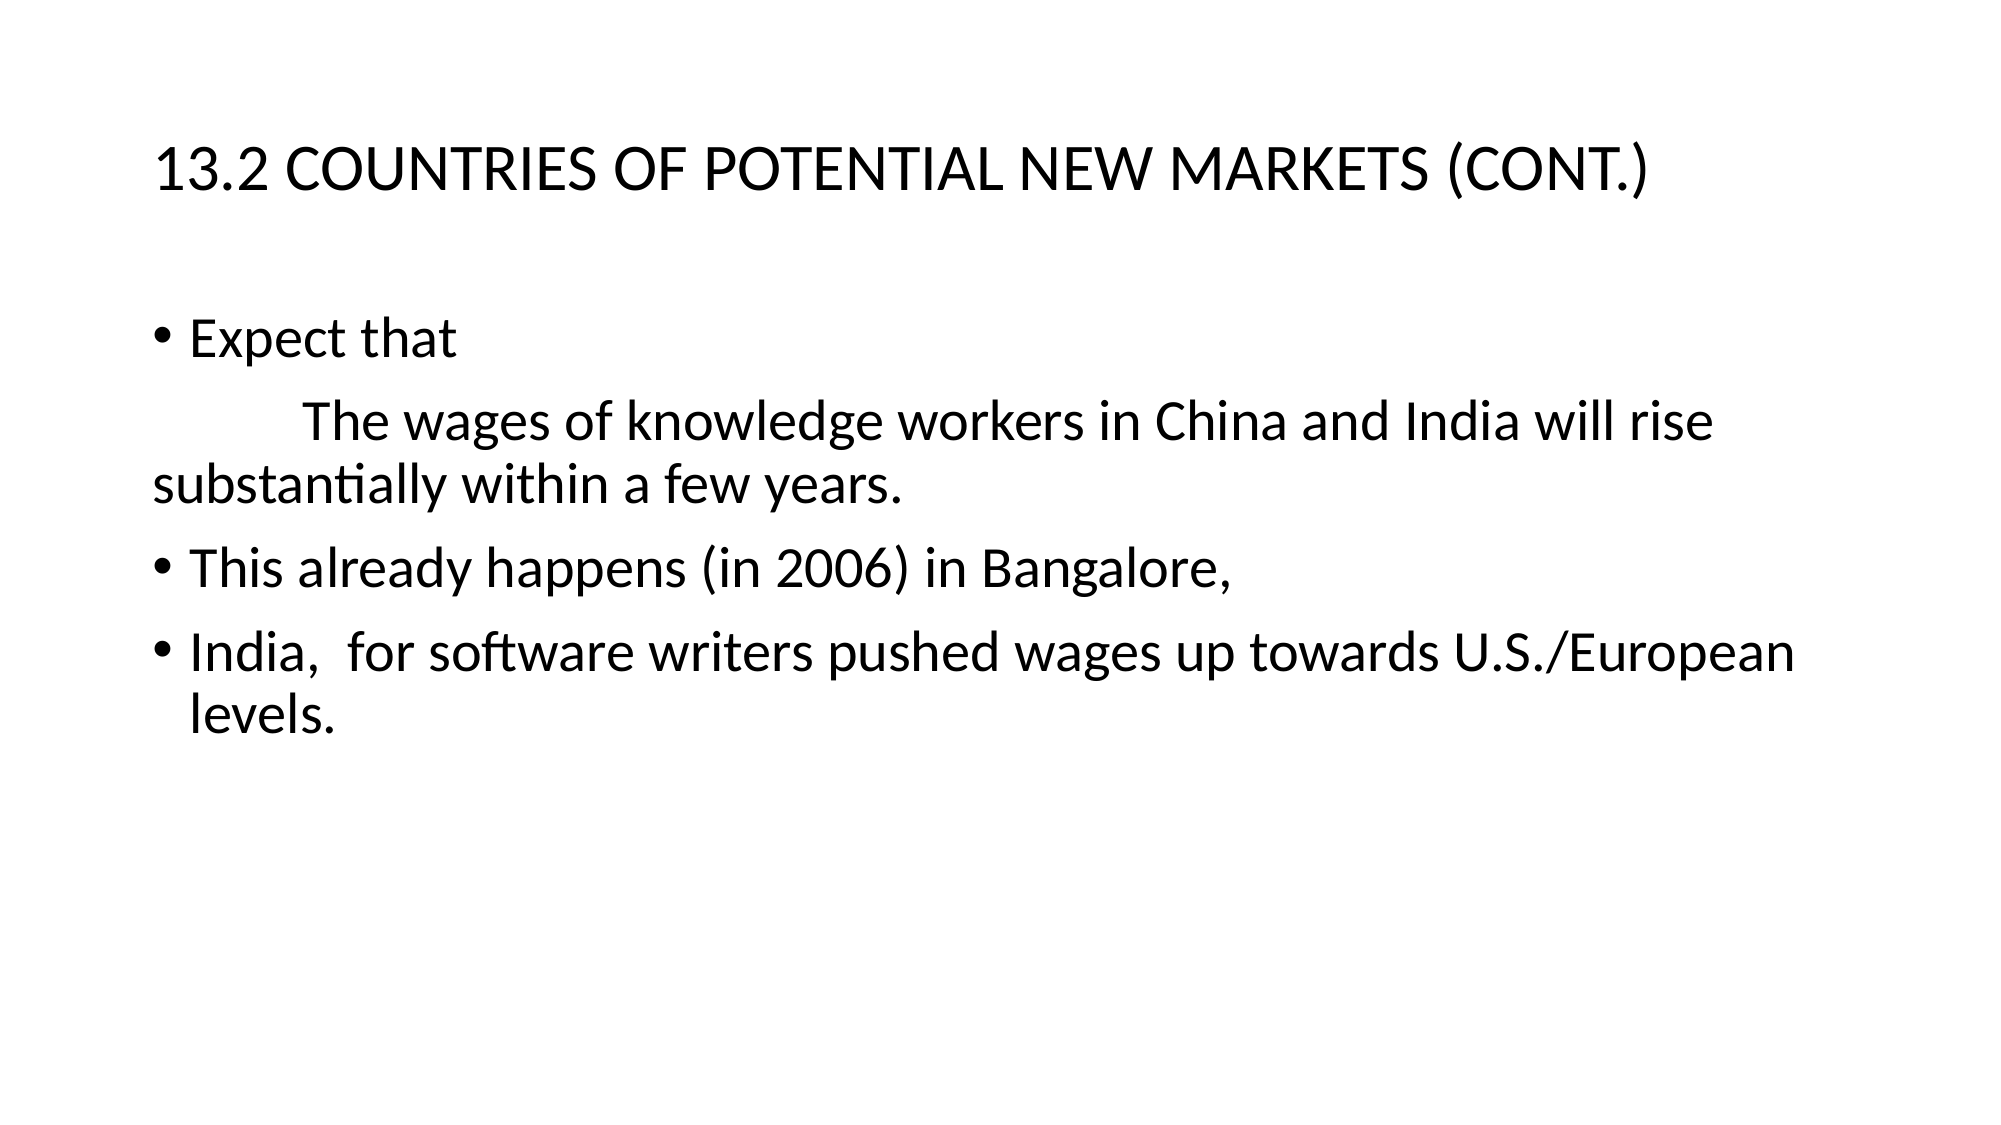

# 13.2 COUNTRIES OF POTENTIAL NEW MARKETS (CONT.)
Expect that
	The wages of knowledge workers in China and India will rise substantially within a few years.
This already happens (in 2006) in Bangalore,
India,  for software writers pushed wages up towards U.S./European levels.